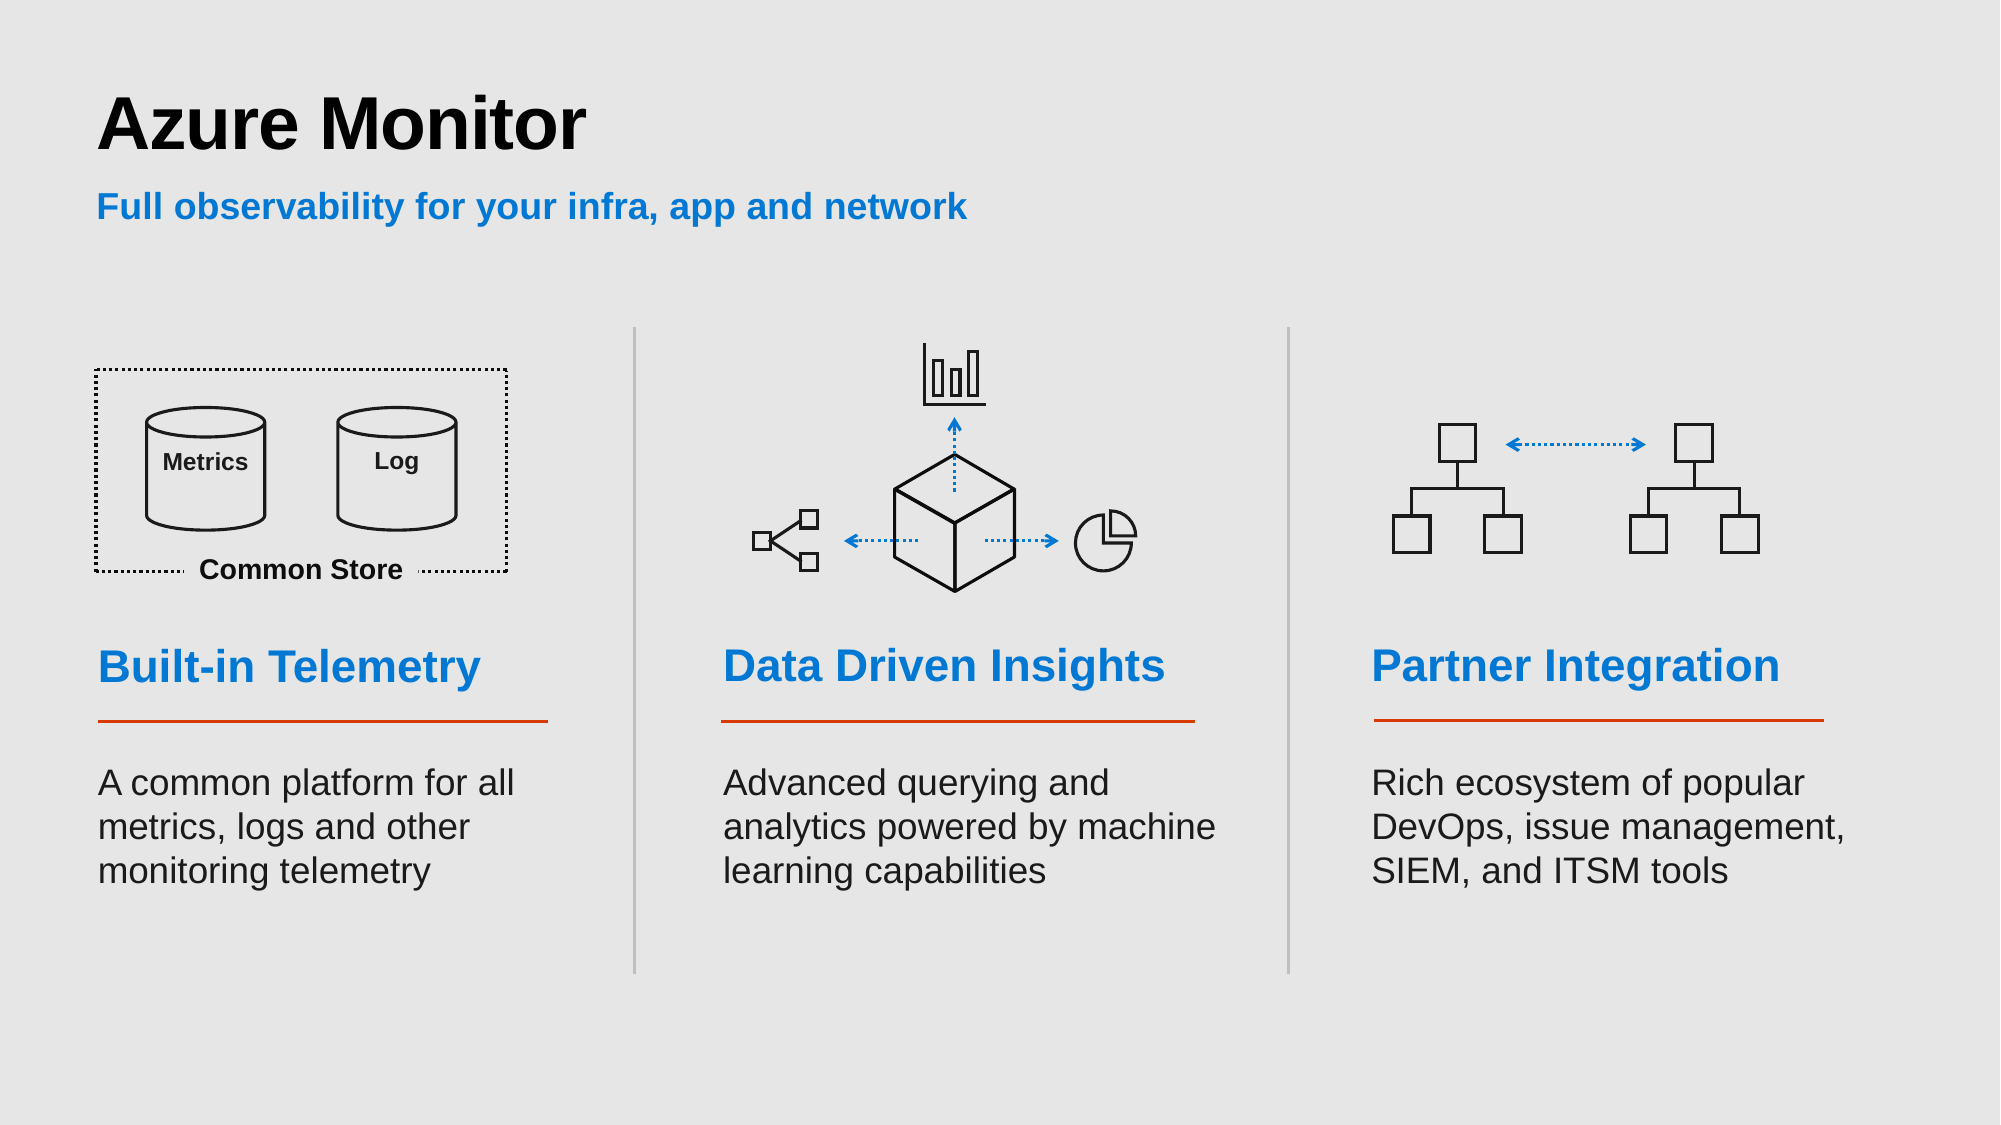

# Azure Monitor
Full observability for your infra, app and network

Data Driven Insights
Advanced querying and analytics powered by machine learning capabilities

Metrics

Log
Common Store
Built-in Telemetry
A common platform for all metrics, logs and other monitoring telemetry

Partner Integration
Rich ecosystem of popular DevOps, issue management, SIEM, and ITSM tools